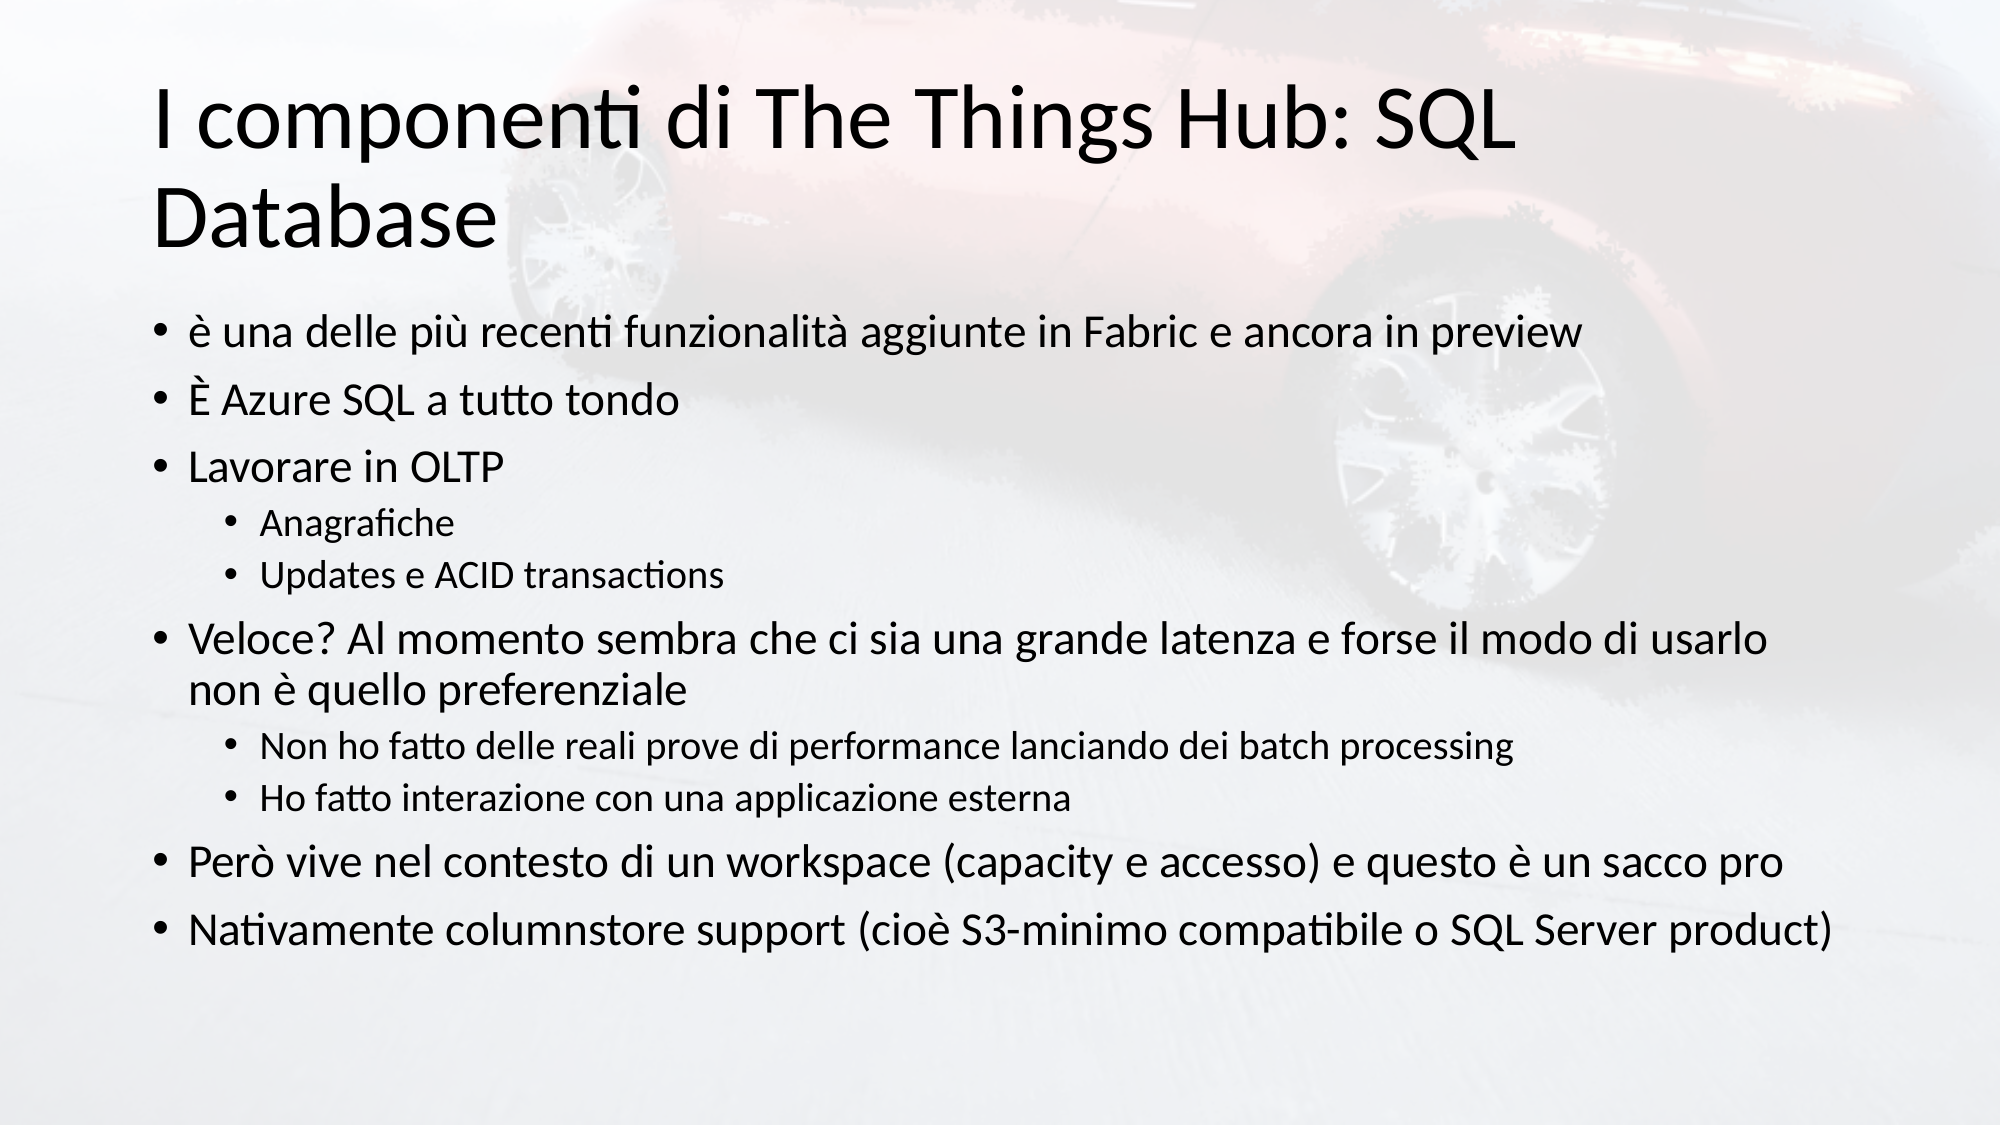

# I componenti di The Things Hub: SQL Database
è una delle più recenti funzionalità aggiunte in Fabric e ancora in preview
È Azure SQL a tutto tondo
Lavorare in OLTP
Anagrafiche
Updates e ACID transactions
Veloce? Al momento sembra che ci sia una grande latenza e forse il modo di usarlo non è quello preferenziale
Non ho fatto delle reali prove di performance lanciando dei batch processing
Ho fatto interazione con una applicazione esterna
Però vive nel contesto di un workspace (capacity e accesso) e questo è un sacco pro
Nativamente columnstore support (cioè S3-minimo compatibile o SQL Server product)